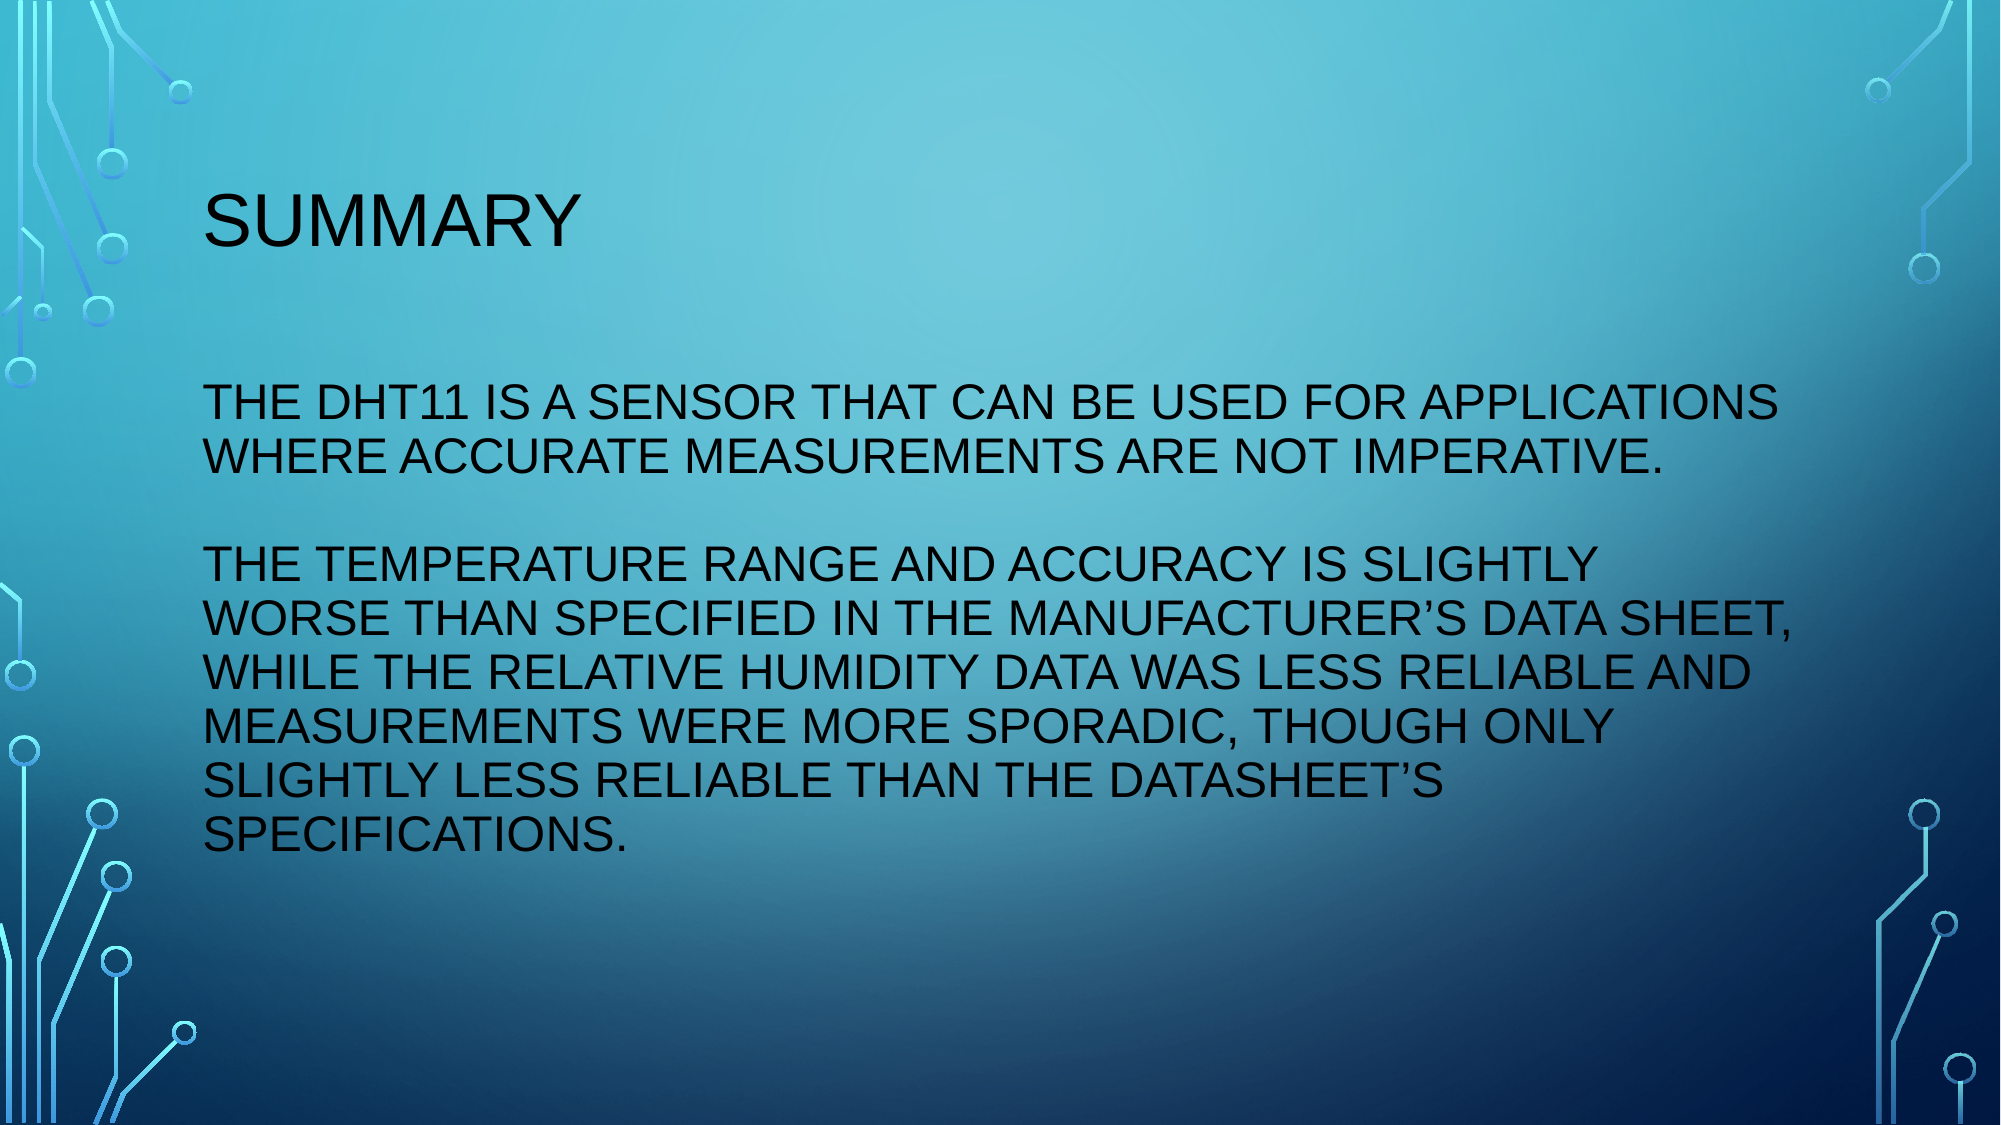

# Summary
The DHT11 is a sensor that can be used for applications where accurate measurements are not Imperative.

The temperature range and accuracy is slightly worse than specified in the manufacturer’s data sheet, while the relative humidity data was less reliable and measurements were more sporadic, though only slightly less reliable than the Datasheet’s specifications.